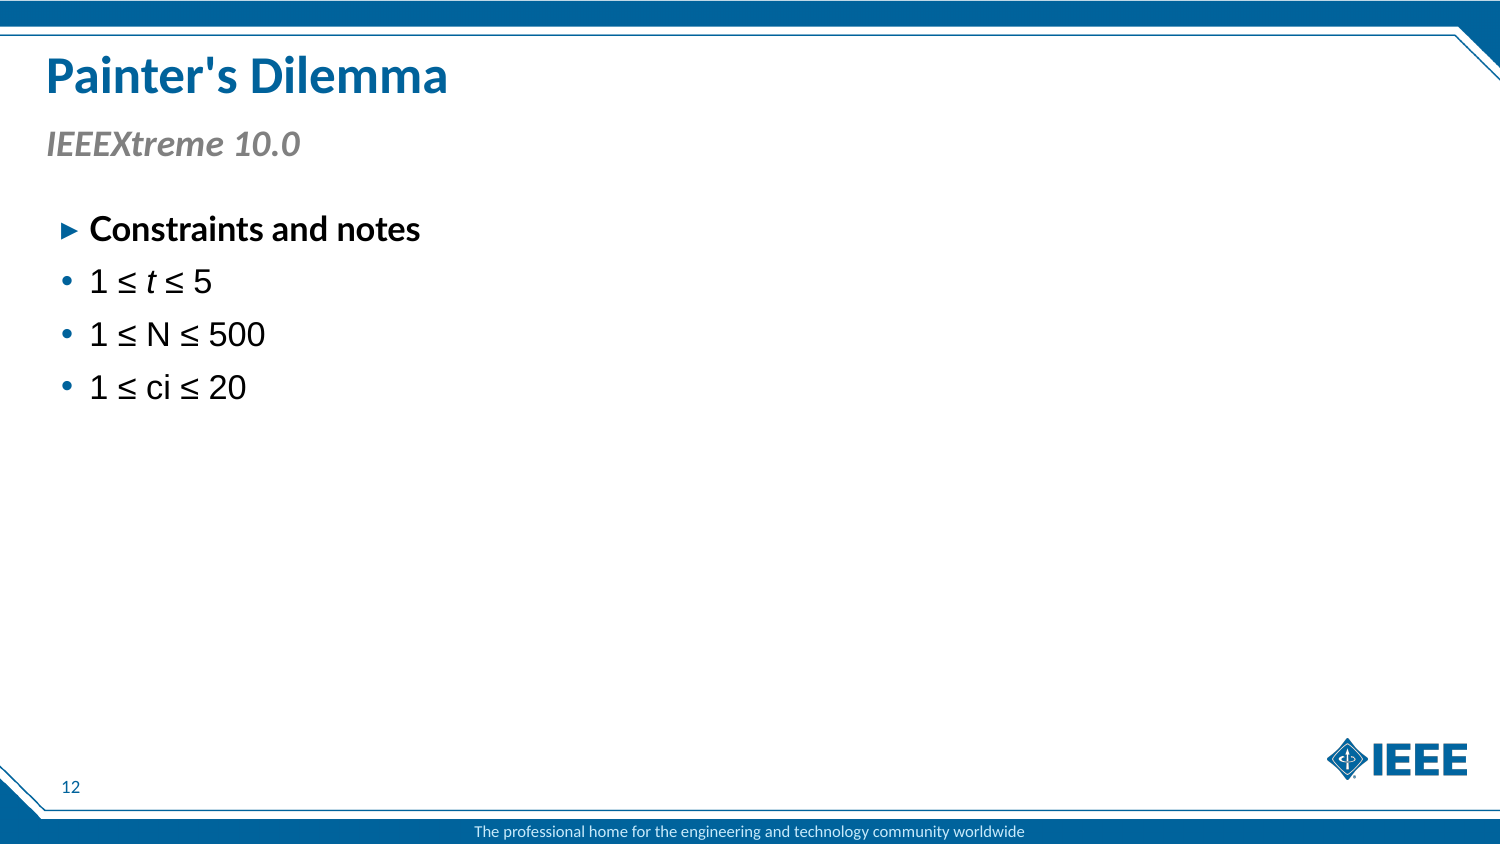

# Painter's Dilemma
IEEEXtreme 10.0
Constraints and notes
1 ≤ t ≤ 5
1 ≤ N ≤ 500
1 ≤ ci ≤ 20

12